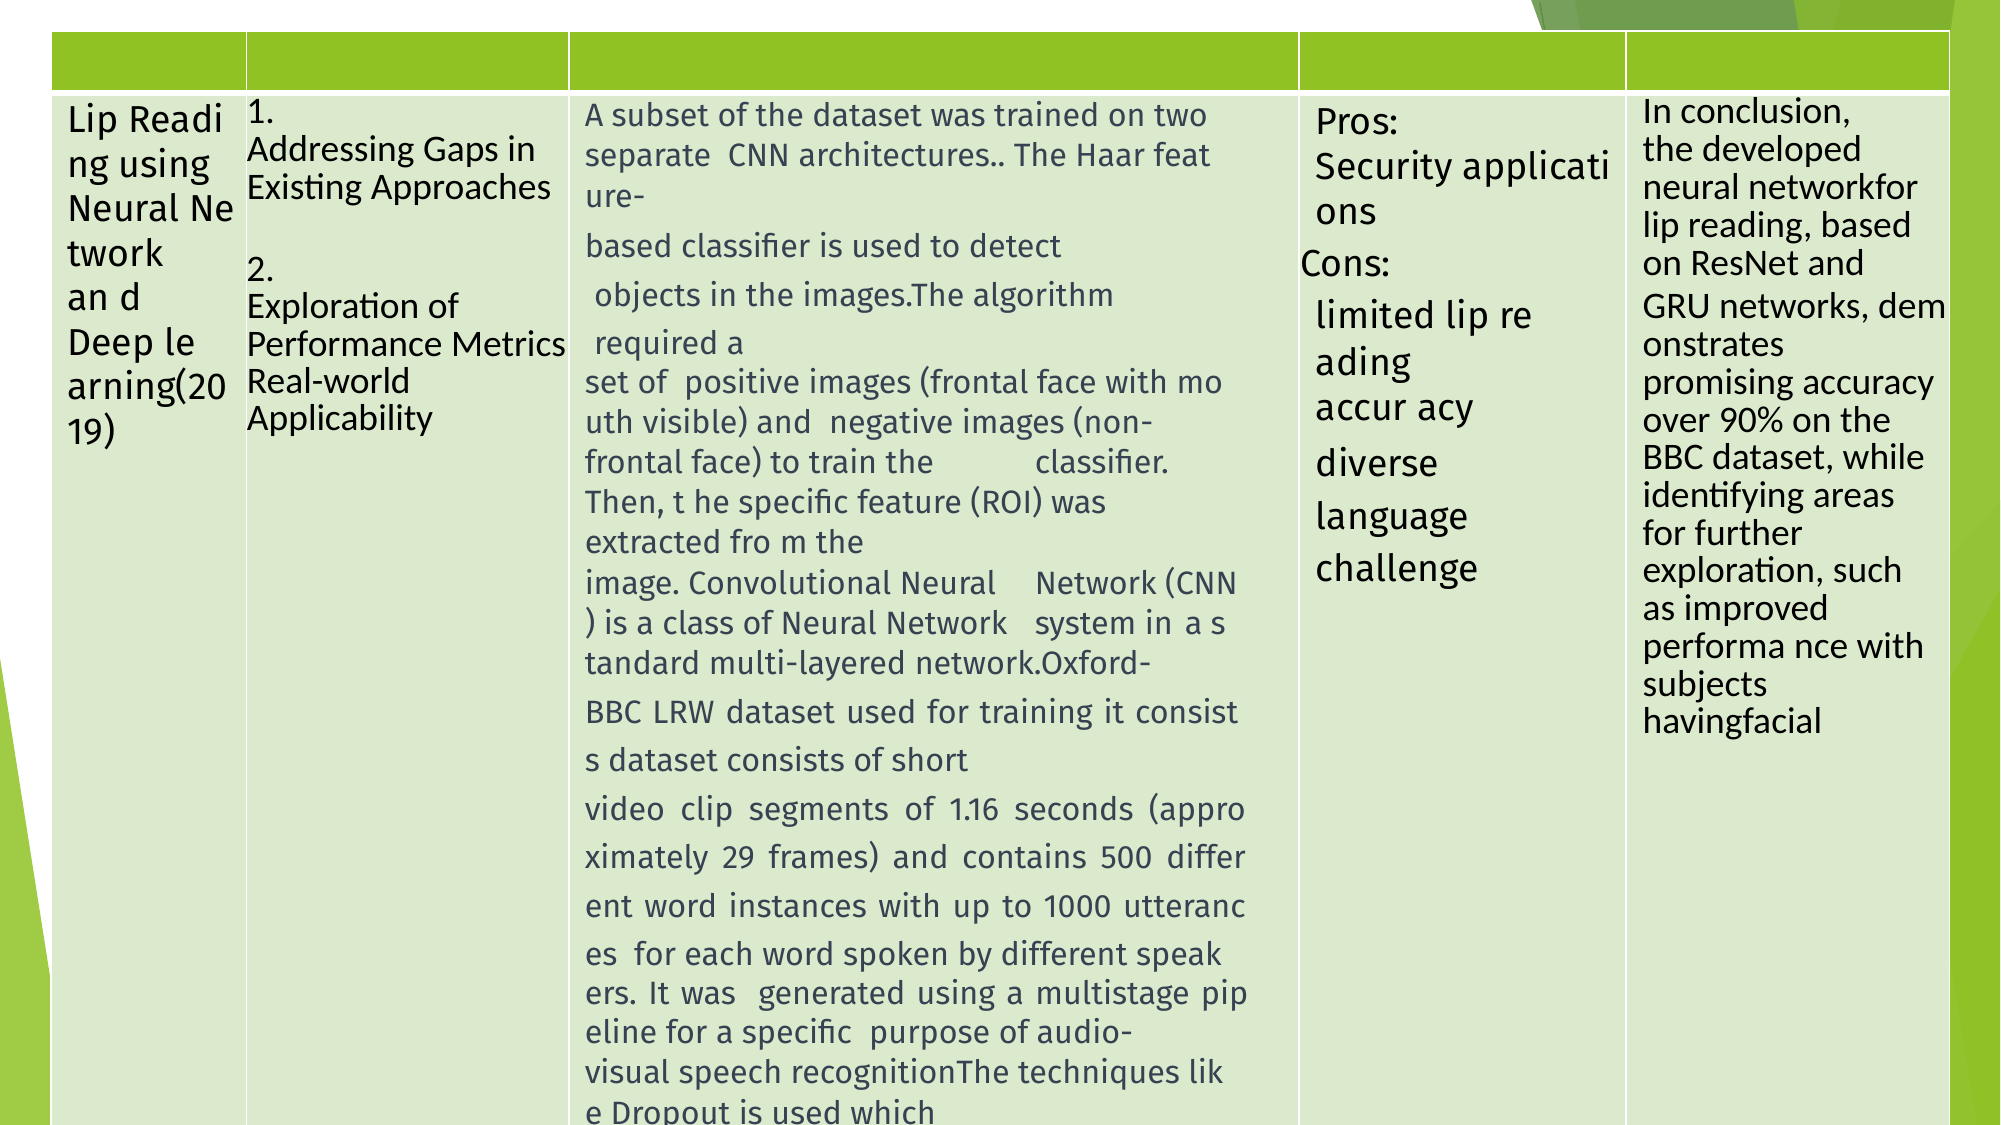

|  |  |  |  |  |
| --- | --- | --- | --- | --- |
| Lip Readi ng using Neural Ne twork an d Deep le arning(20 19) | Addressing Gaps in Existing Approaches Exploration of Performance Metrics Real-world Applicability | A subset of the dataset was trained on two separate CNN architectures.. The Haar feat ure- based classifier is used to detect objects in the images.The algorithm required a set of positive images (frontal face with mo uth visible) and negative images (non- frontal face) to train the classifier. Then, t he specific feature (ROI) was extracted fro m the image. Convolutional Neural Network (CNN ) is a class of Neural Network system in a s tandard multi-layered network.Oxford- BBC LRW dataset used for training it consist s dataset consists of short video clip segments of 1.16 seconds (appro ximately 29 frames) and contains 500 differ ent word instances with up to 1000 utteranc es for each word spoken by different speak ers. It was generated using a multistage pip eline for a specific purpose of audio- visual speech recognitionThe techniques lik e Dropout is used which isregularization technique that helps to red uce overfitting and improve the generalizat | Pros: Security applicati ons Cons: limited lip re ading accur acy diverse language challenge | In conclusion, the developed neural networkfor lip reading, based on ResNet and GRU networks, dem onstrates promising accuracy over 90% on the BBC dataset, while identifying areas for further exploration, such as improved performa nce with subjects havingfacial |